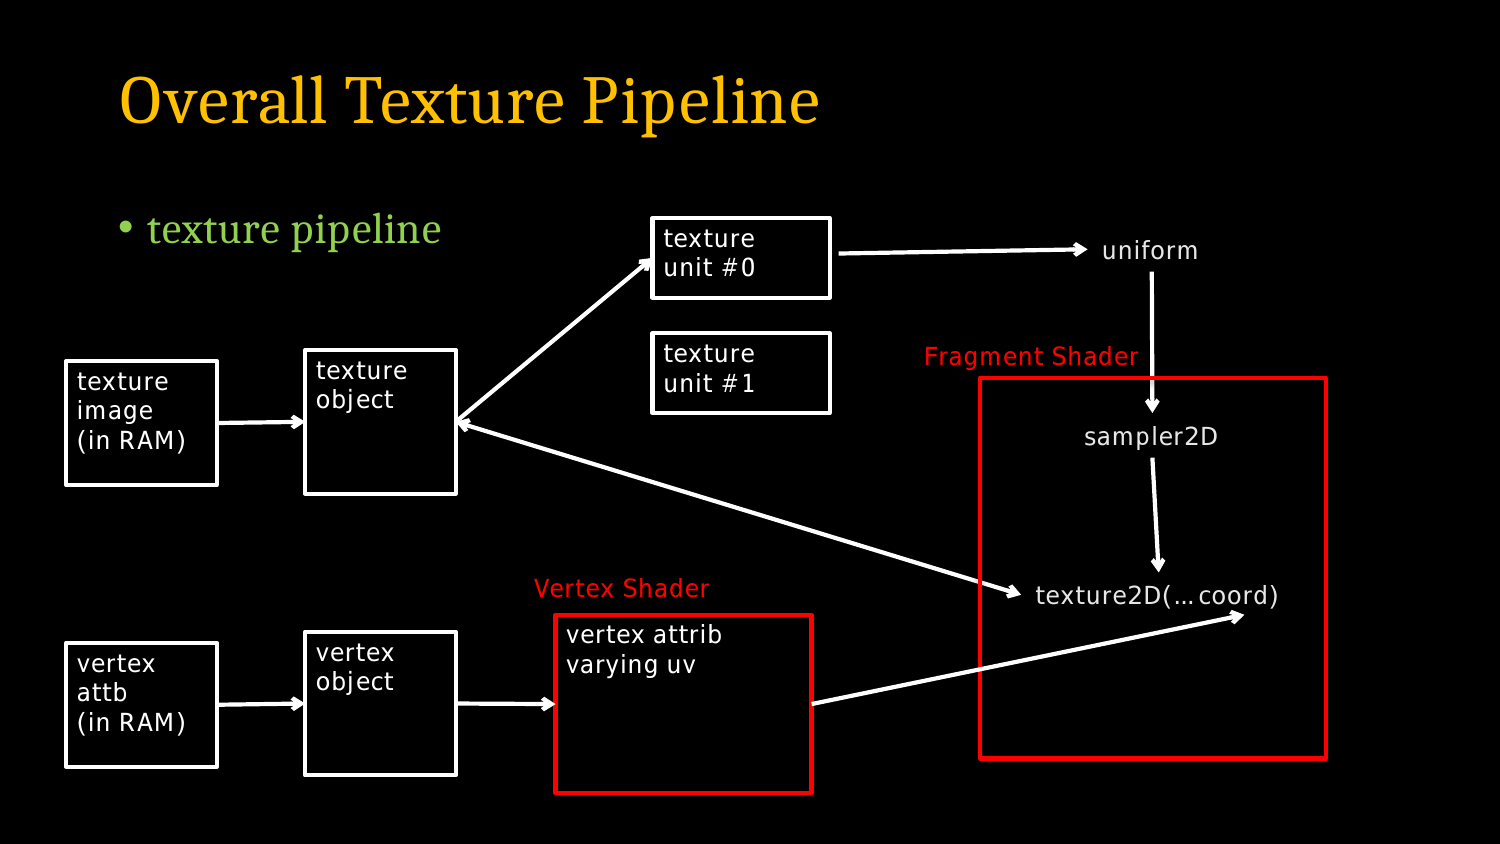

# Overall Texture Pipeline
texture pipeline
texture
unit #0
uniform
texture
unit #1
Fragment Shader
texture
object
texture
image
(in RAM)

sampler2D
Vertex Shader
texture2D(…coord)
vertex attrib
varying uv
vertex
object
vertex attb
(in RAM)